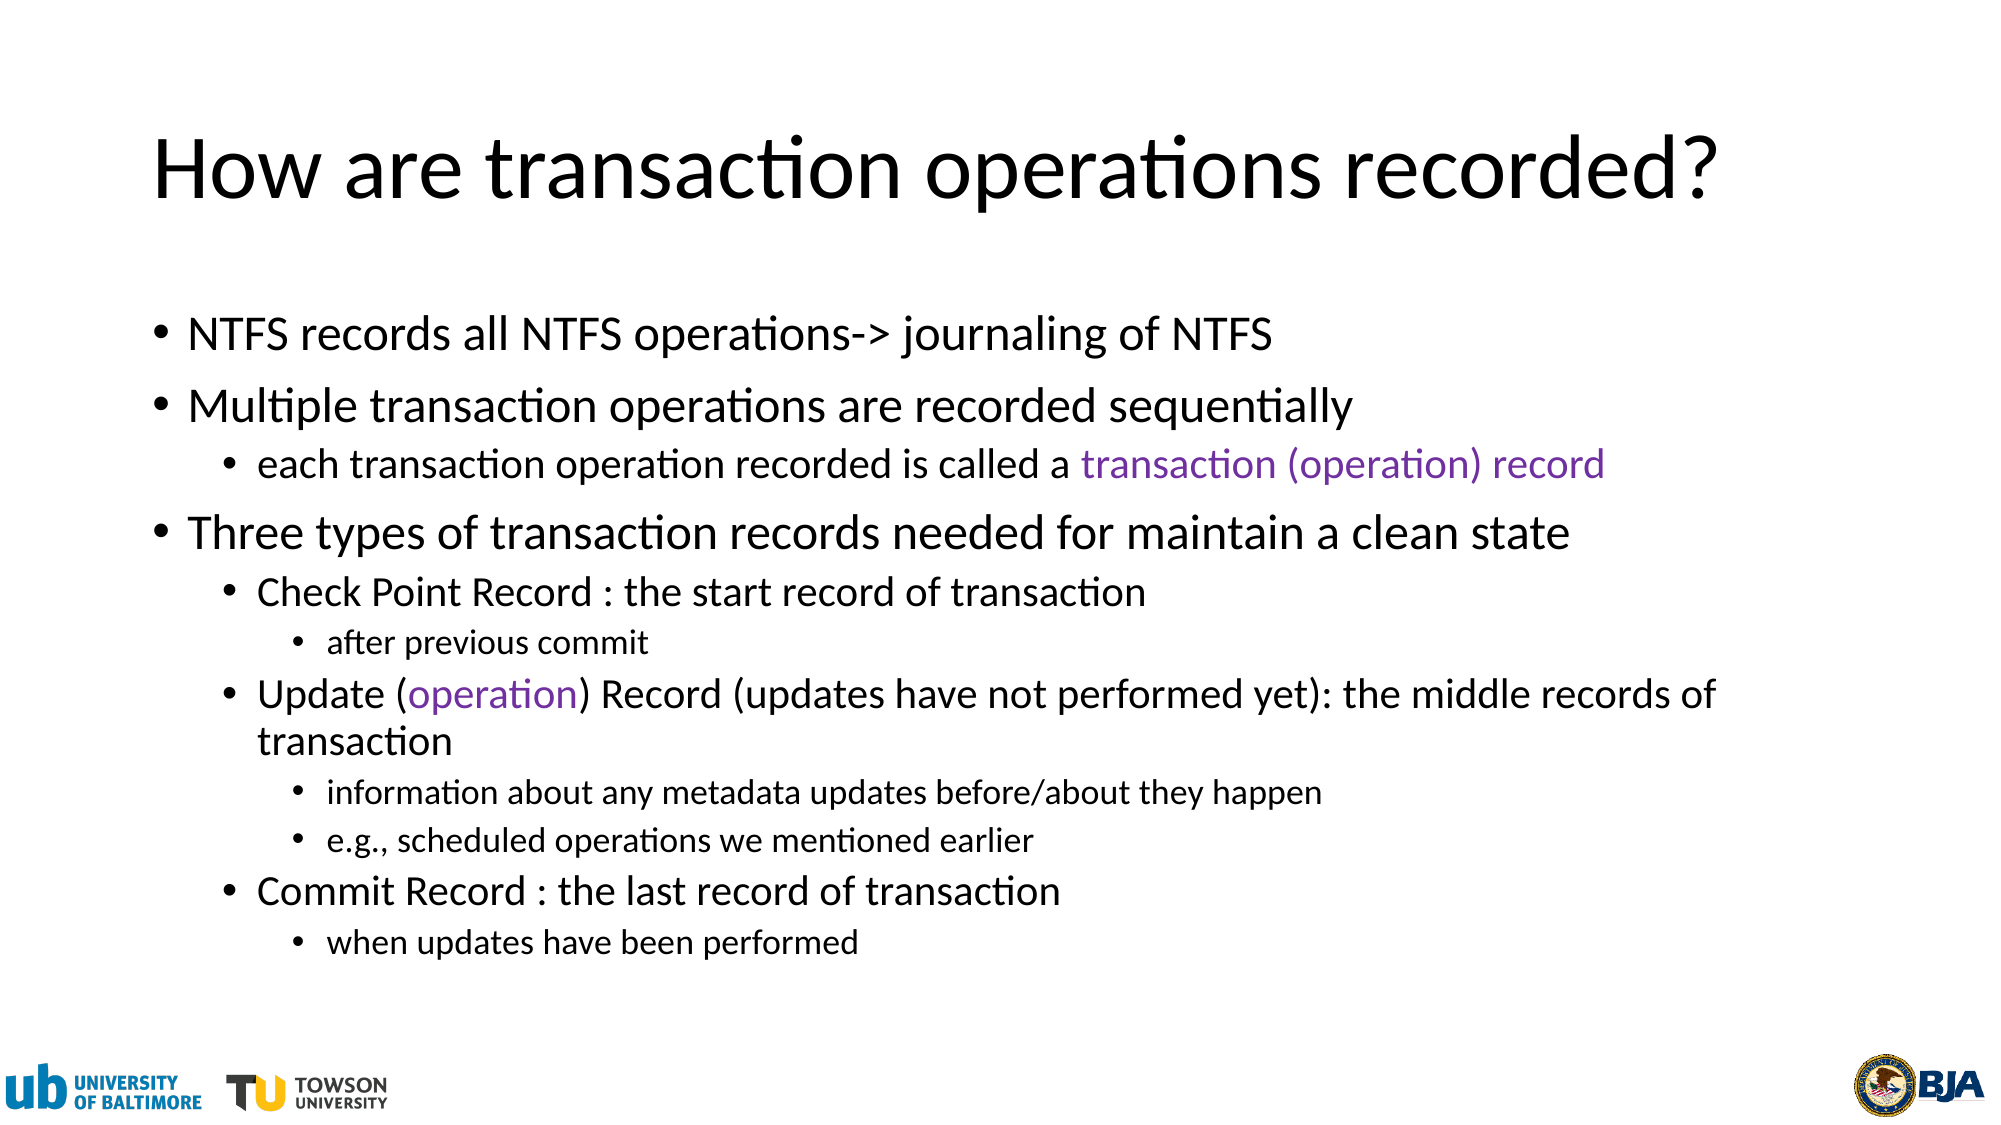

# How are transaction operations recorded?
NTFS records all NTFS operations-> journaling of NTFS
Multiple transaction operations are recorded sequentially
each transaction operation recorded is called a transaction (operation) record
Three types of transaction records needed for maintain a clean state
Check Point Record : the start record of transaction
after previous commit
Update (operation) Record (updates have not performed yet): the middle records of transaction
information about any metadata updates before/about they happen
e.g., scheduled operations we mentioned earlier
Commit Record : the last record of transaction
when updates have been performed